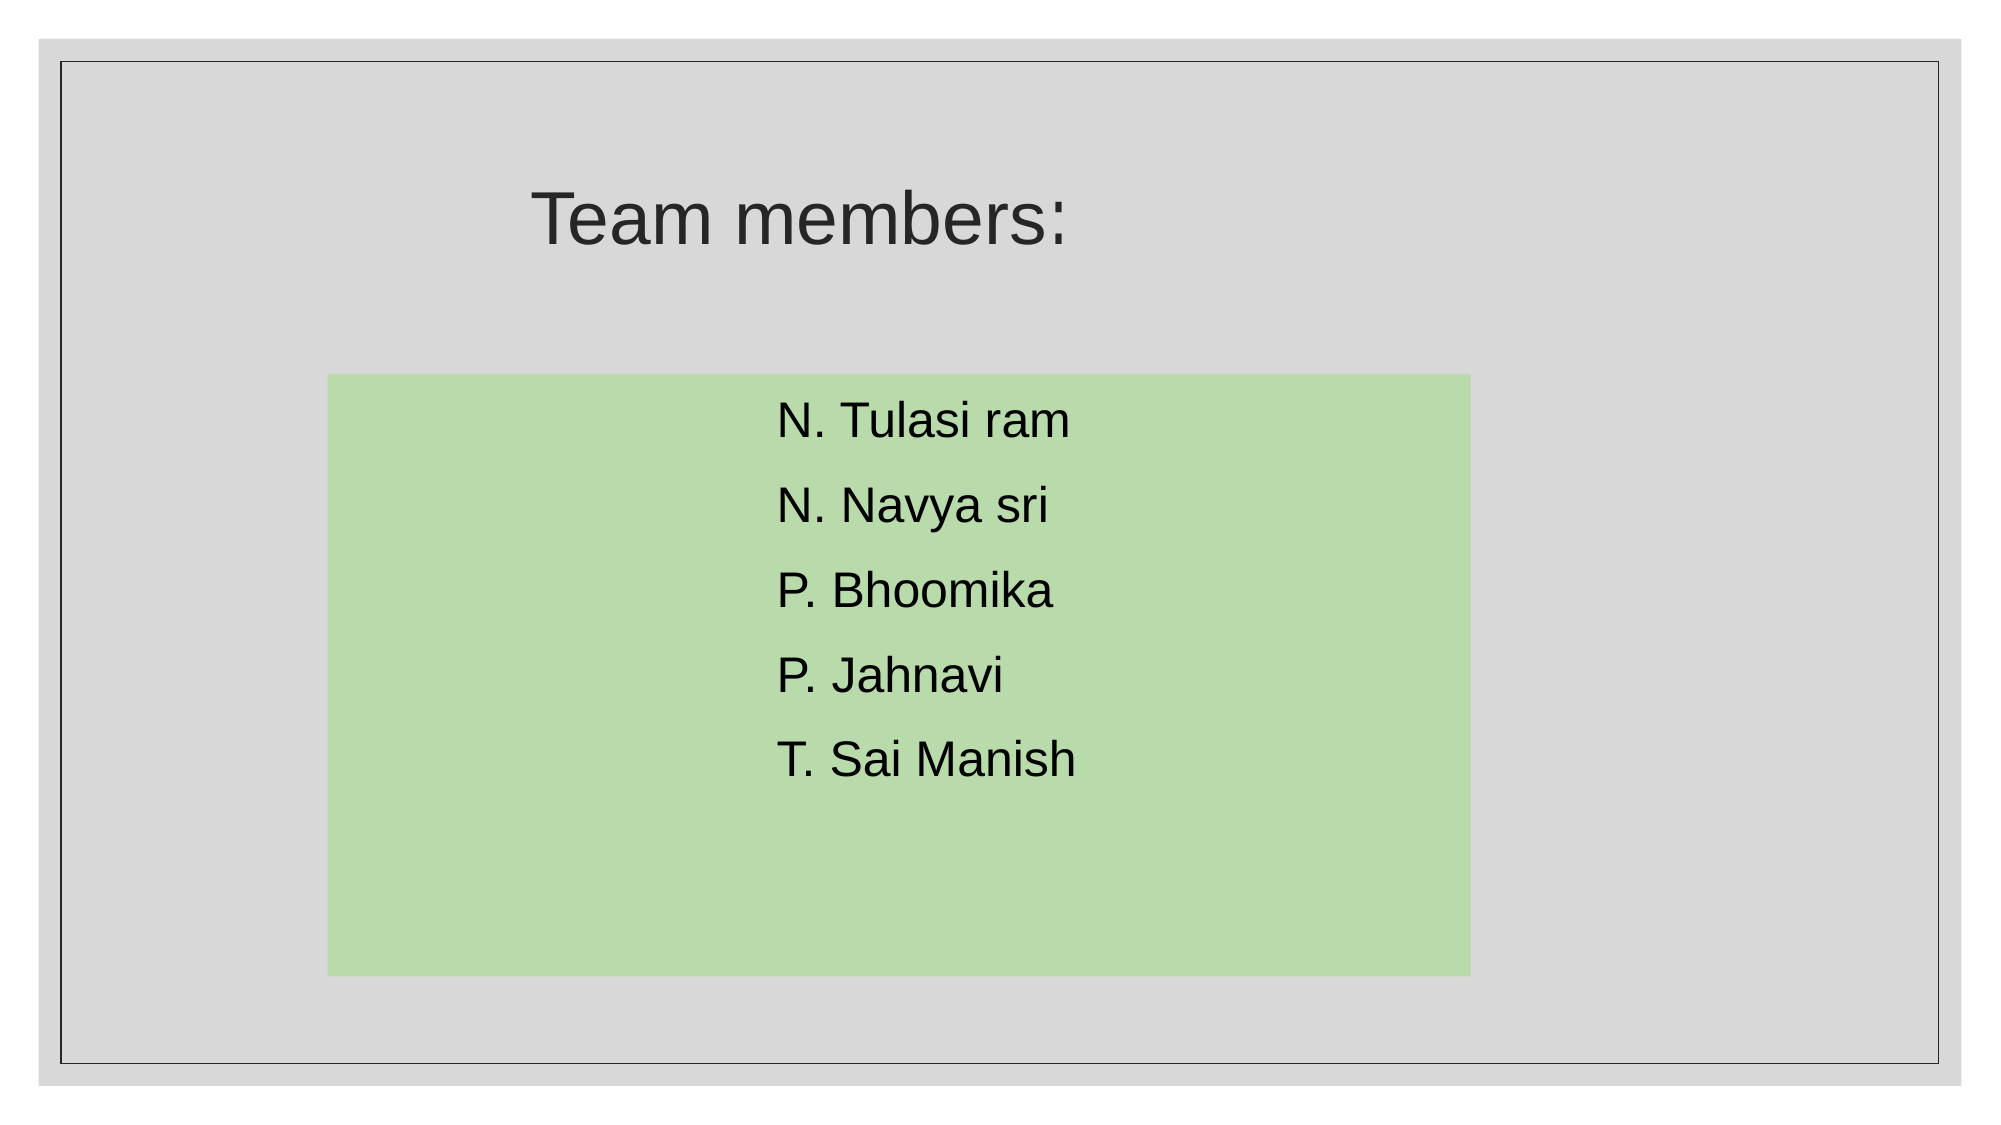

# Team members:
                               N. Tulasi ram
                               N. Navya sri
                               P. Bhoomika
                               P. Jahnavi
                               T. Sai Manish